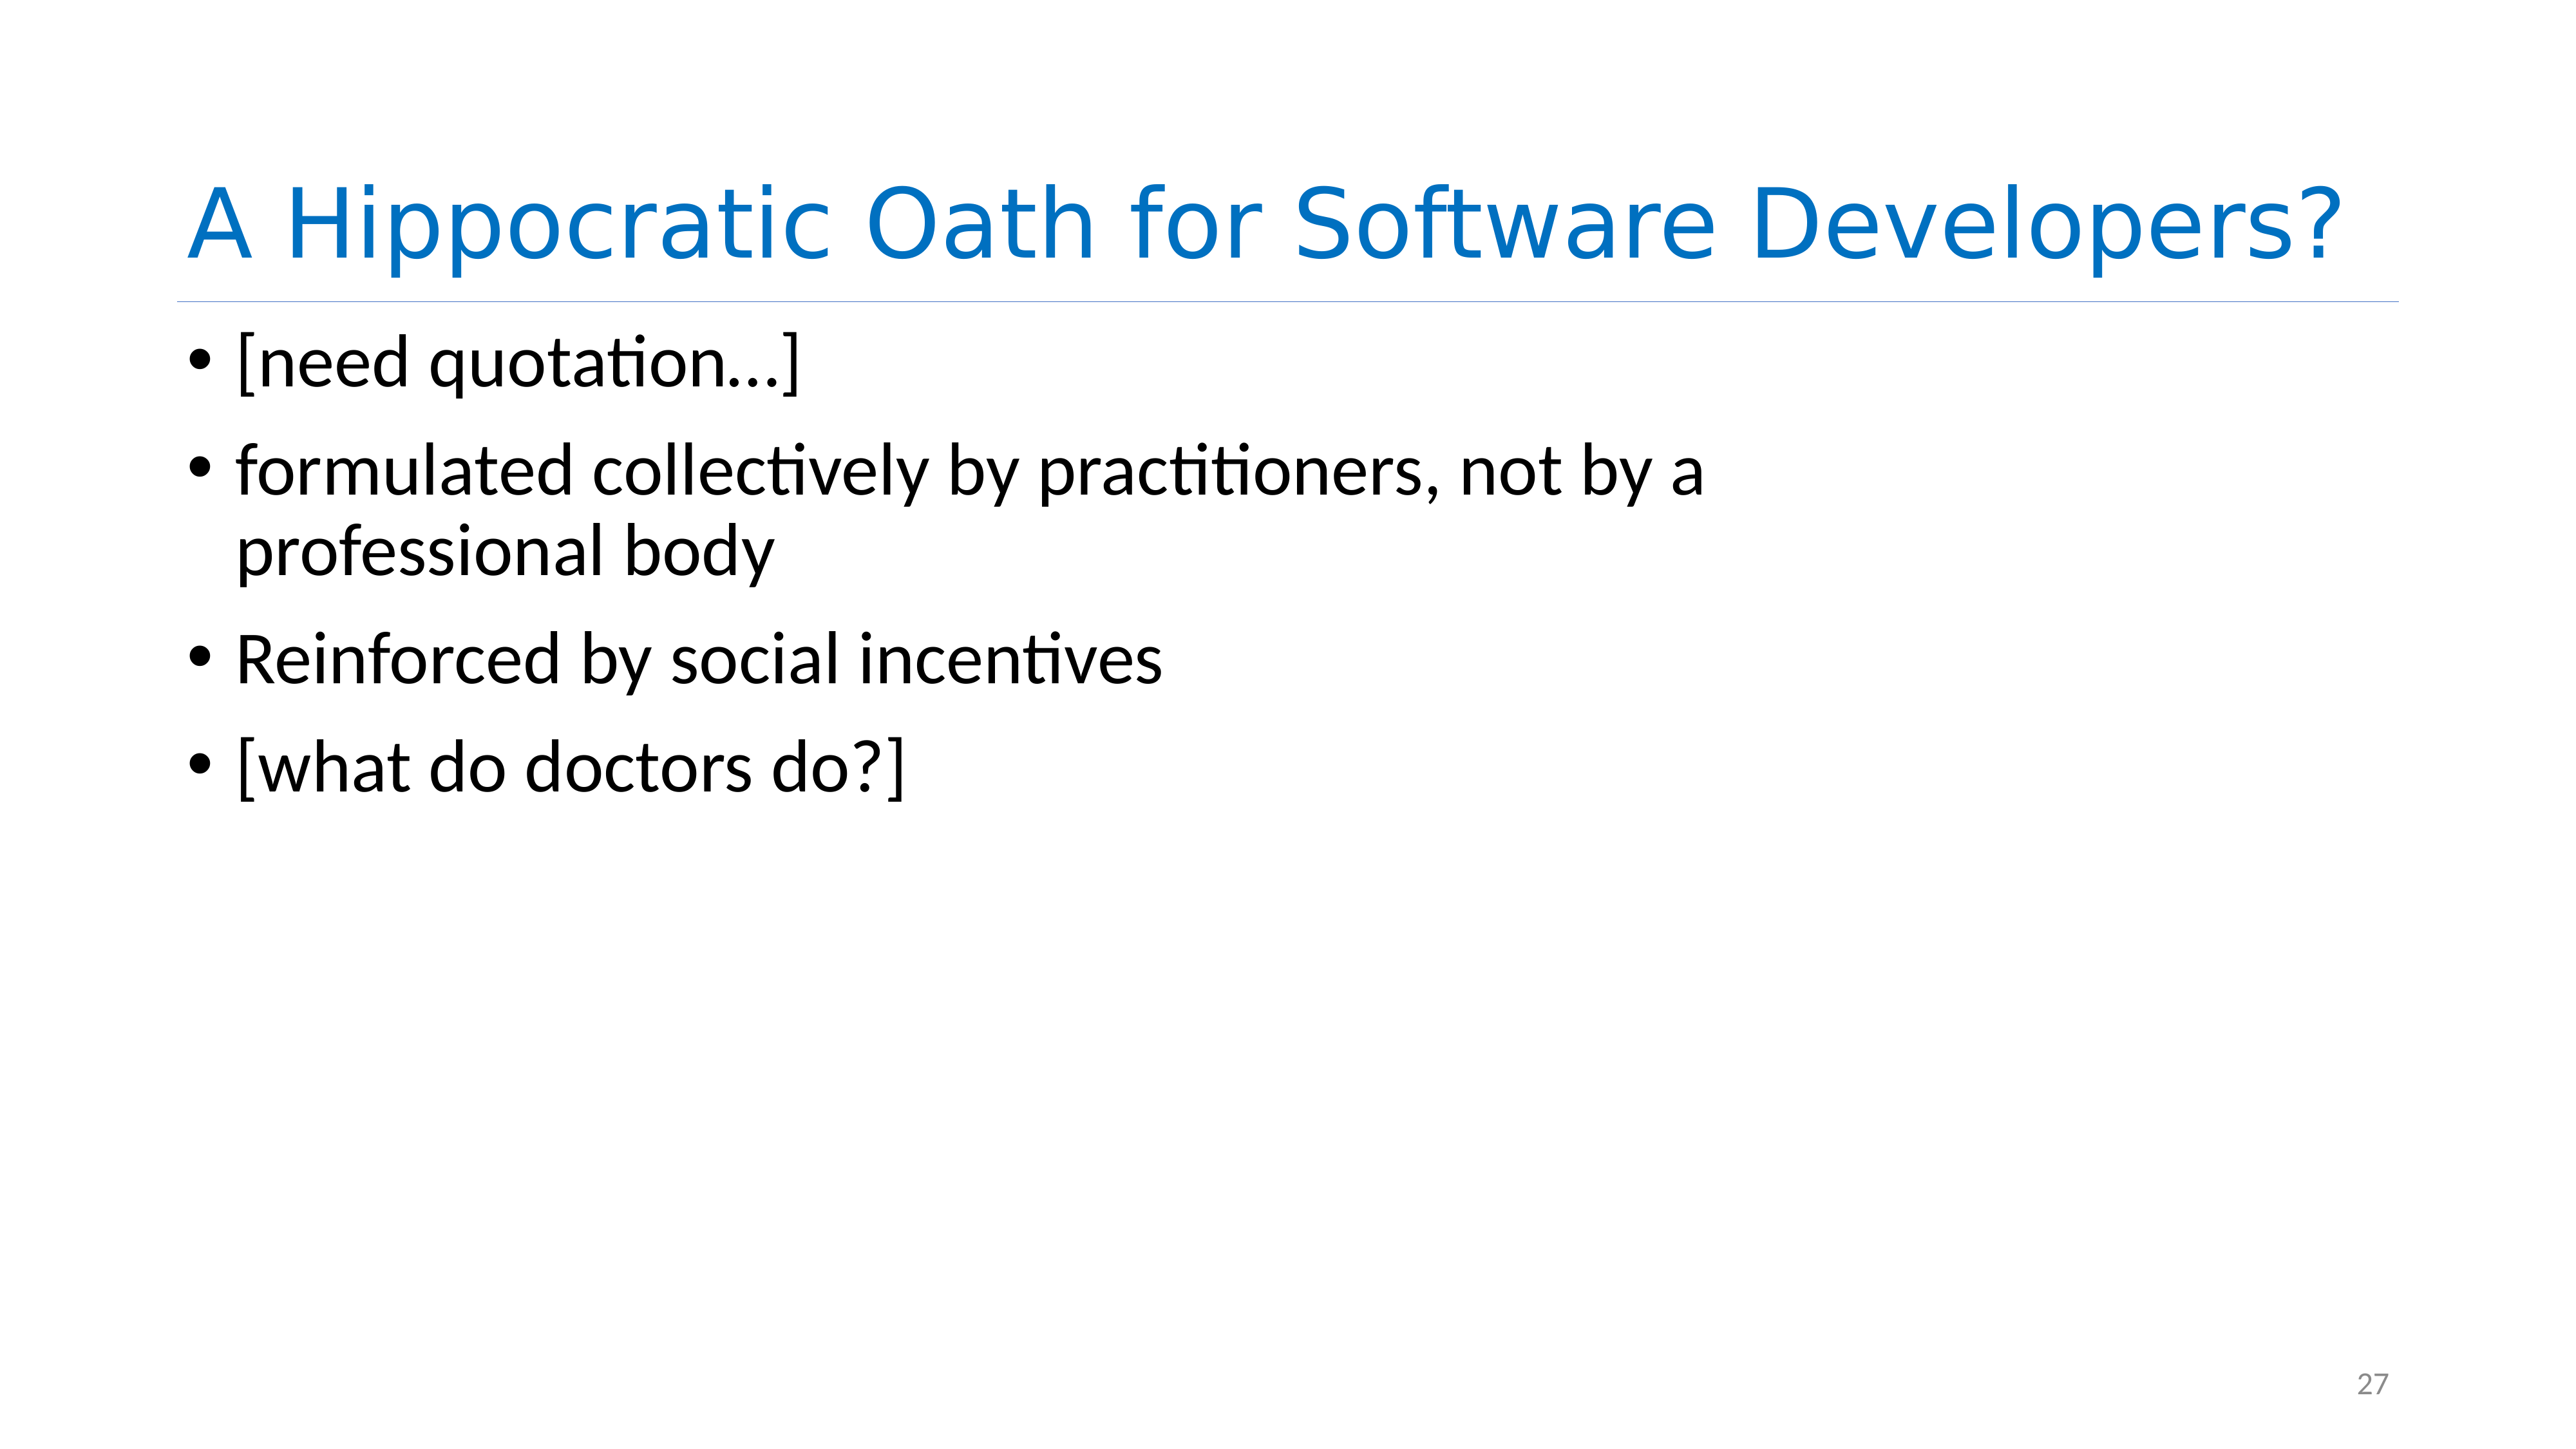

# A Hippocratic Oath for Software Developers?
[need quotation…]
formulated collectively by practitioners, not by a professional body
Reinforced by social incentives
[what do doctors do?]
27